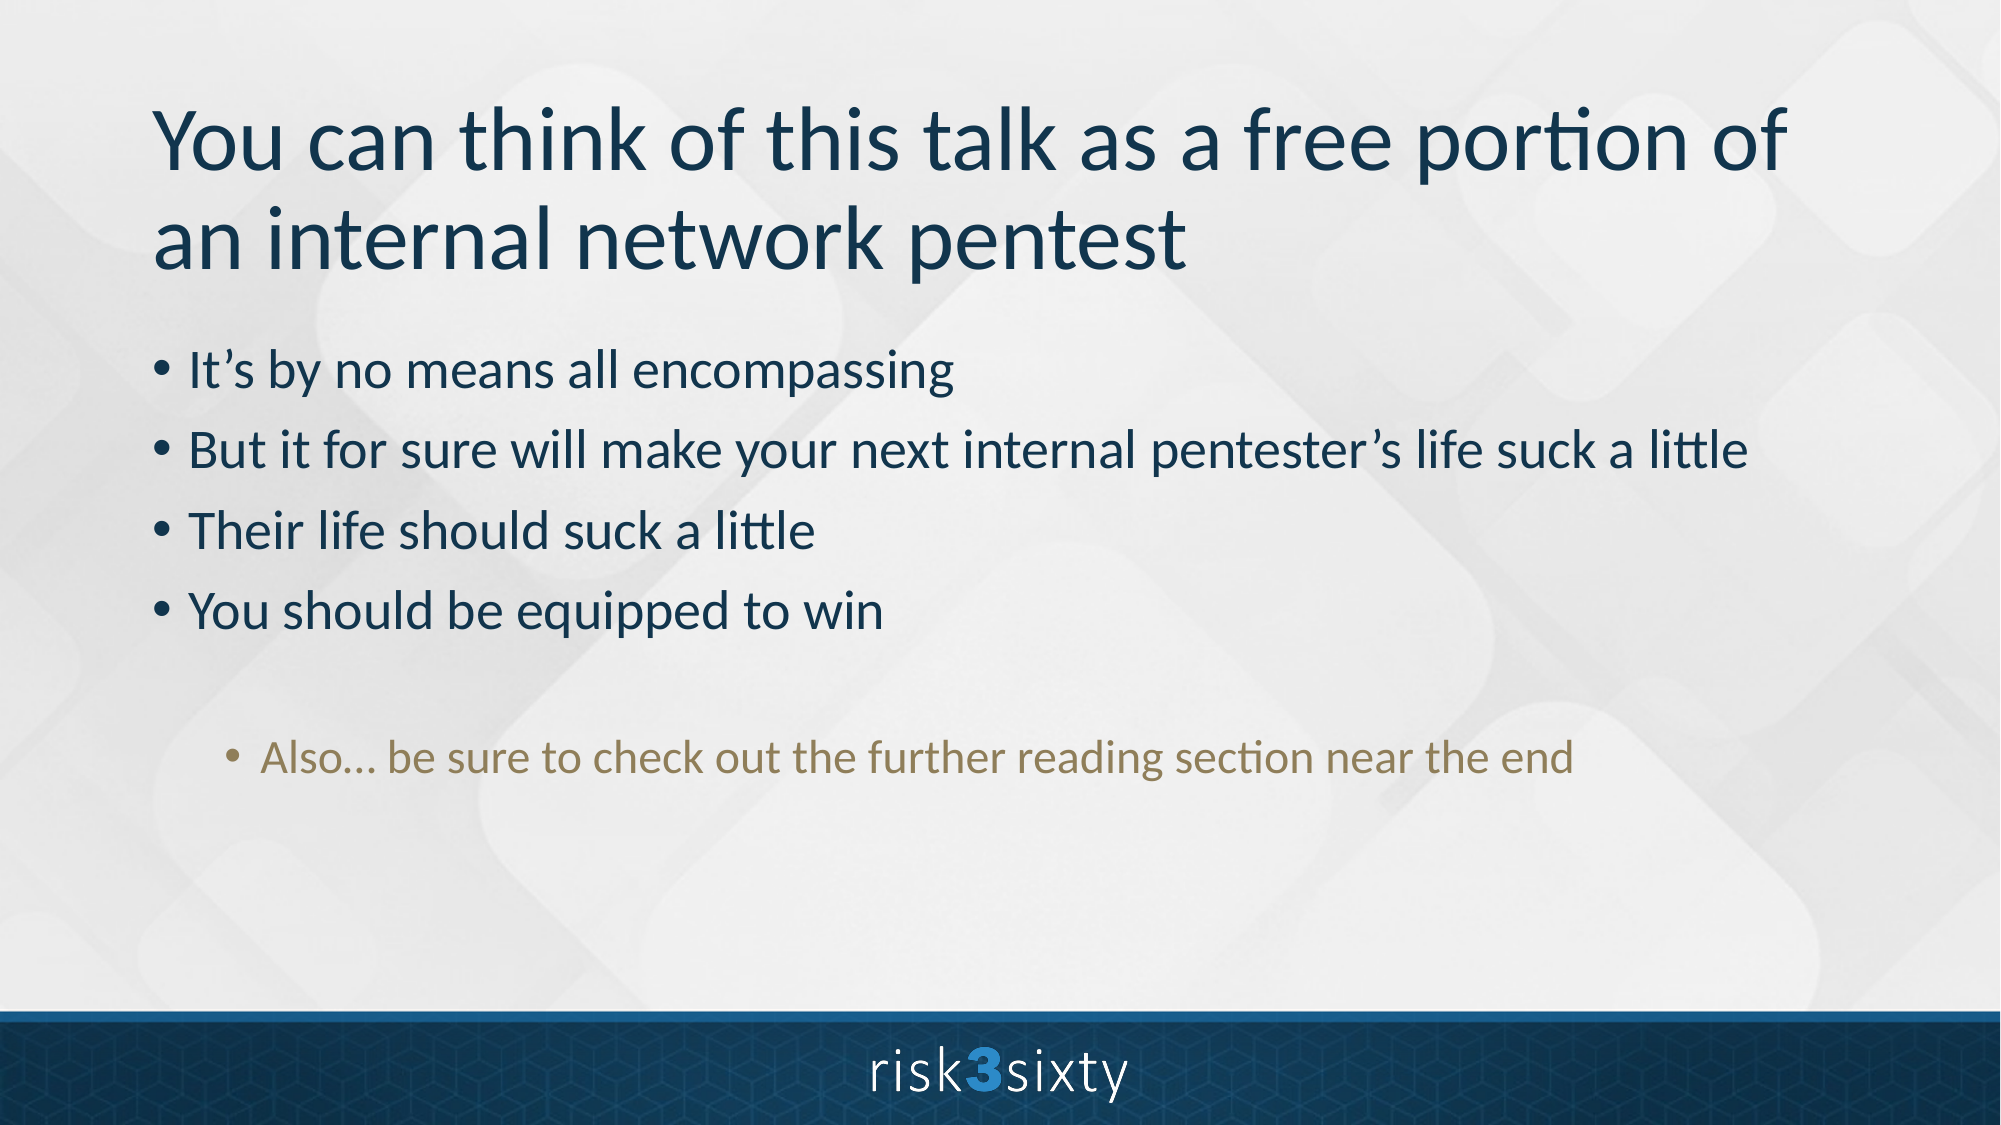

# You can think of this talk as a free portion of an internal network pentest
It’s by no means all encompassing
But it for sure will make your next internal pentester’s life suck a little
Their life should suck a little
You should be equipped to win

Also… be sure to check out the further reading section near the end